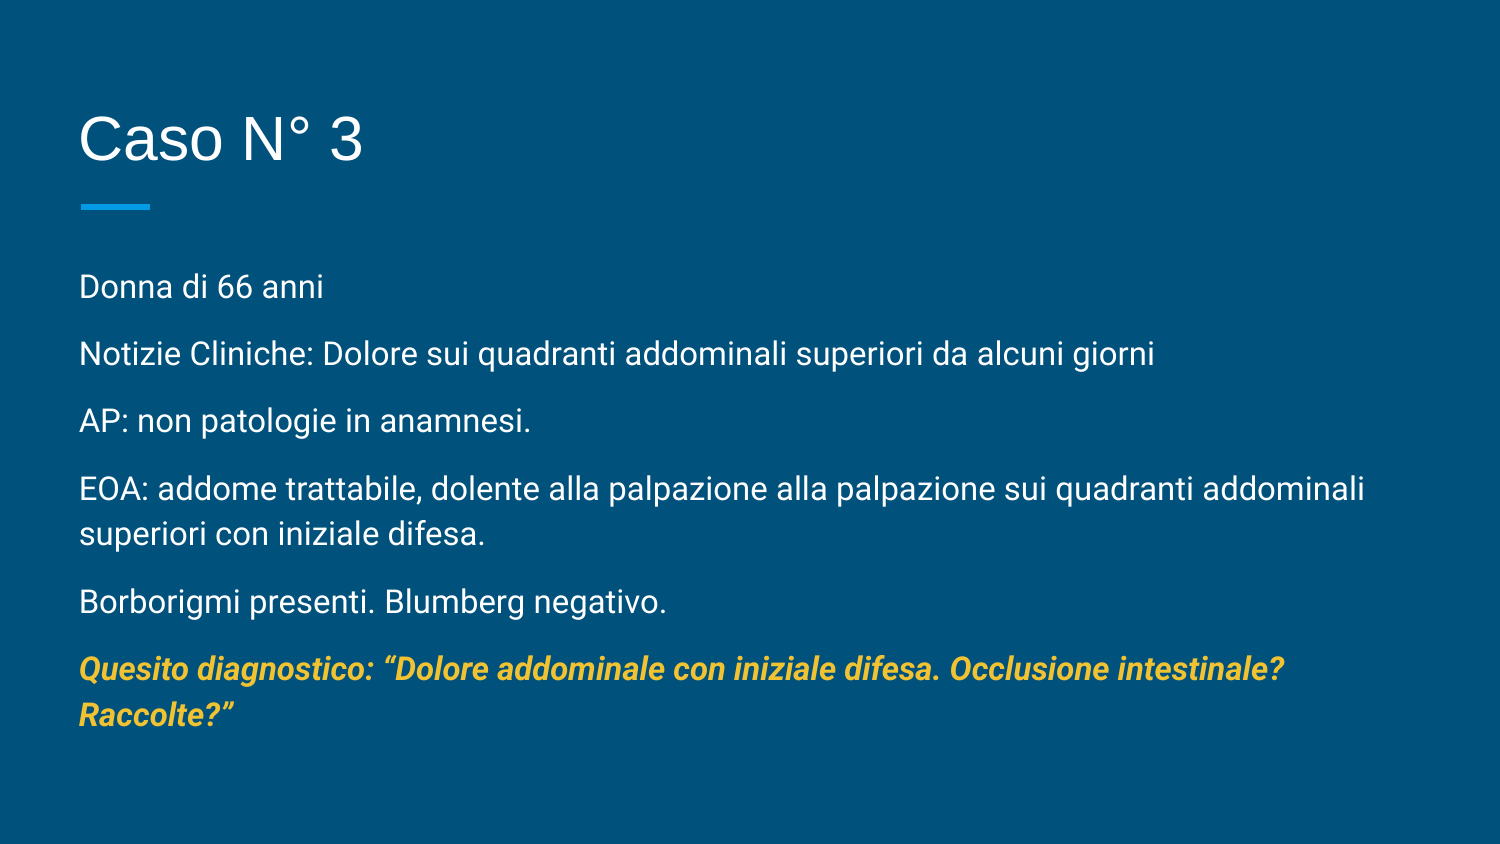

# Caso N° 3
Donna di 66 anni
Notizie Cliniche: Dolore sui quadranti addominali superiori da alcuni giorni
AP: non patologie in anamnesi.
EOA: addome trattabile, dolente alla palpazione alla palpazione sui quadranti addominali superiori con iniziale difesa.
Borborigmi presenti. Blumberg negativo.
Quesito diagnostico: “Dolore addominale con iniziale difesa. Occlusione intestinale? Raccolte?”